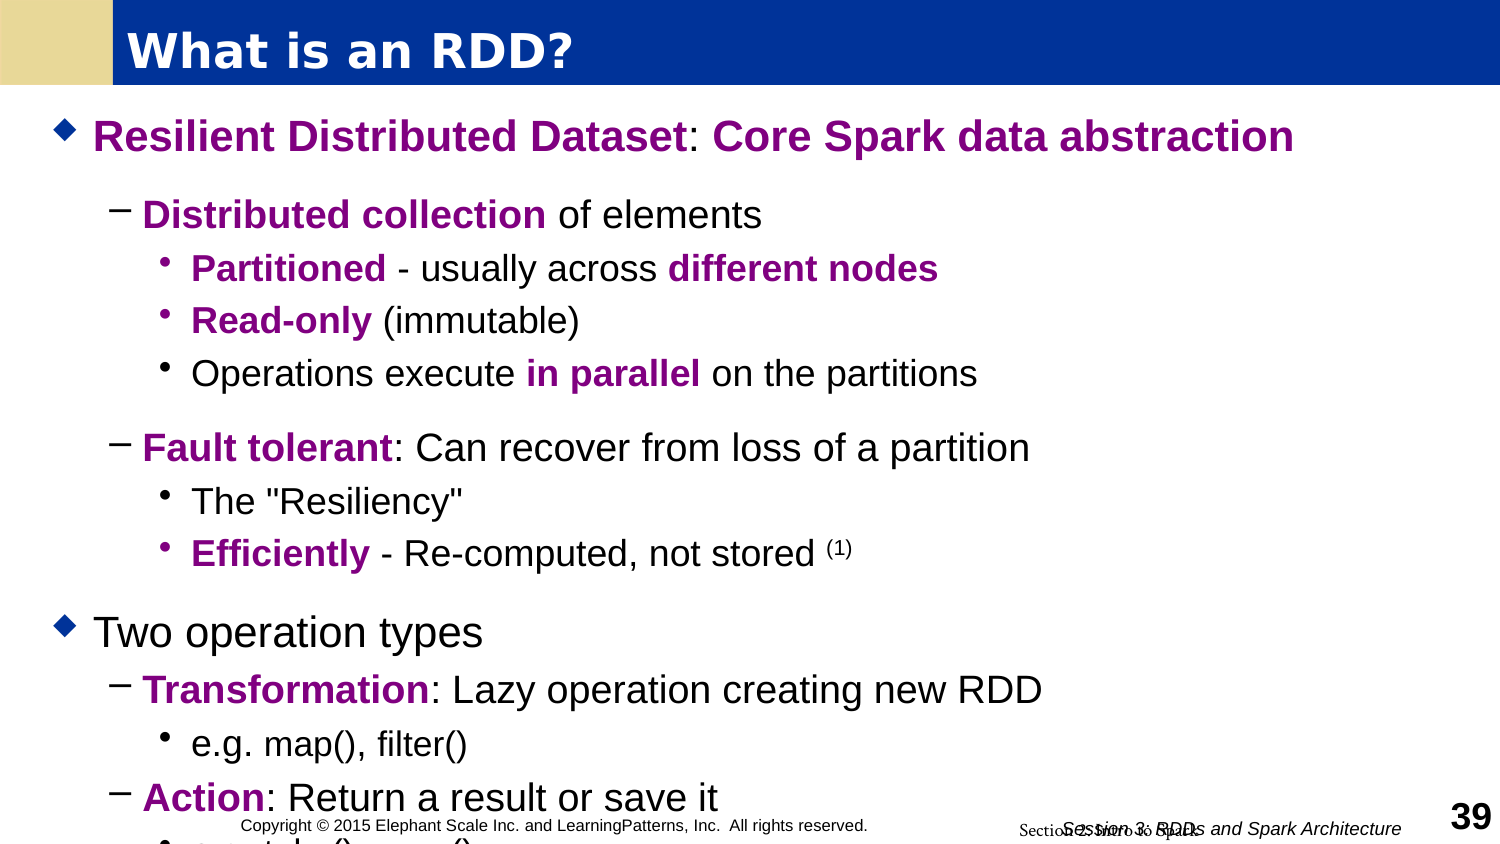

# What is an RDD?
Resilient Distributed Dataset: Core Spark data abstraction

Distributed collection of elements
Partitioned - usually across different nodes
Read-only (immutable)
Operations execute in parallel on the partitions

Fault tolerant: Can recover from loss of a partition
The "Resiliency"
Efficiently - Re-computed, not stored (1)

Two operation types
Transformation: Lazy operation creating new RDD
e.g. map(), filter()
Action: Return a result or save it
e.g. take(), save()

39
Copyright © 2015 Elephant Scale Inc. and LearningPatterns, Inc.  All rights reserved.
Session 3: RDDs and Spark Architecture